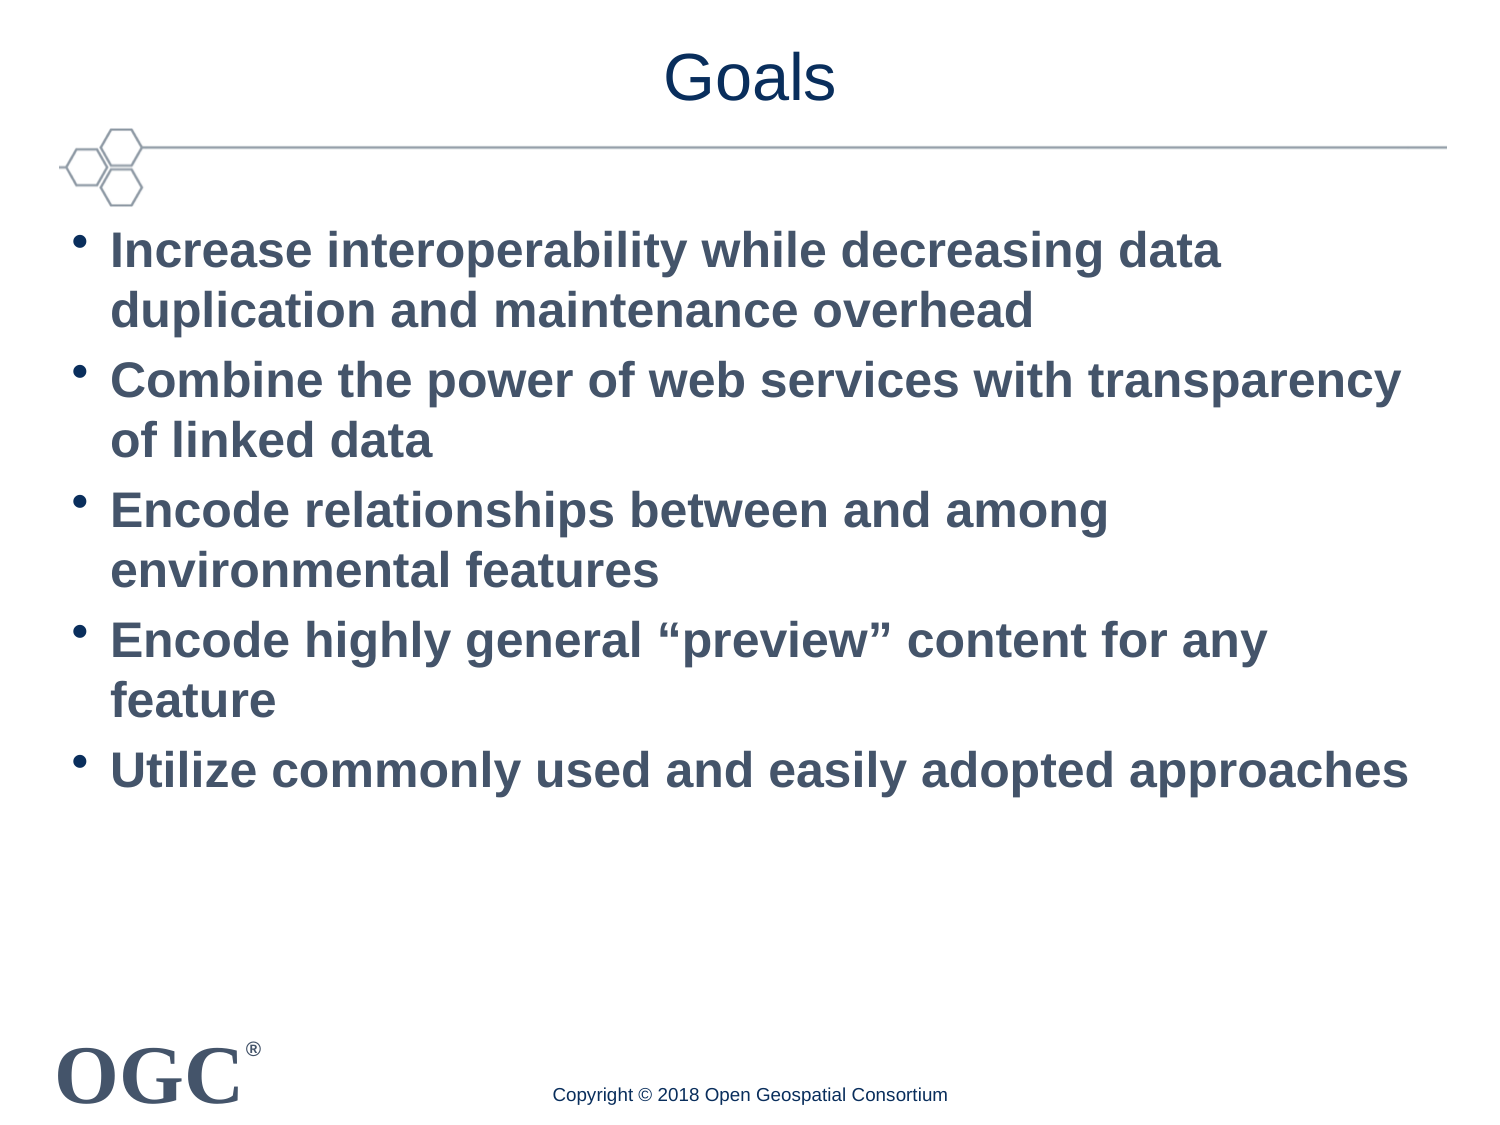

# Goals
Increase interoperability while decreasing data duplication and maintenance overhead
Combine the power of web services with transparency of linked data
Encode relationships between and among environmental features
Encode highly general “preview” content for any feature
Utilize commonly used and easily adopted approaches
Copyright © 2018 Open Geospatial Consortium